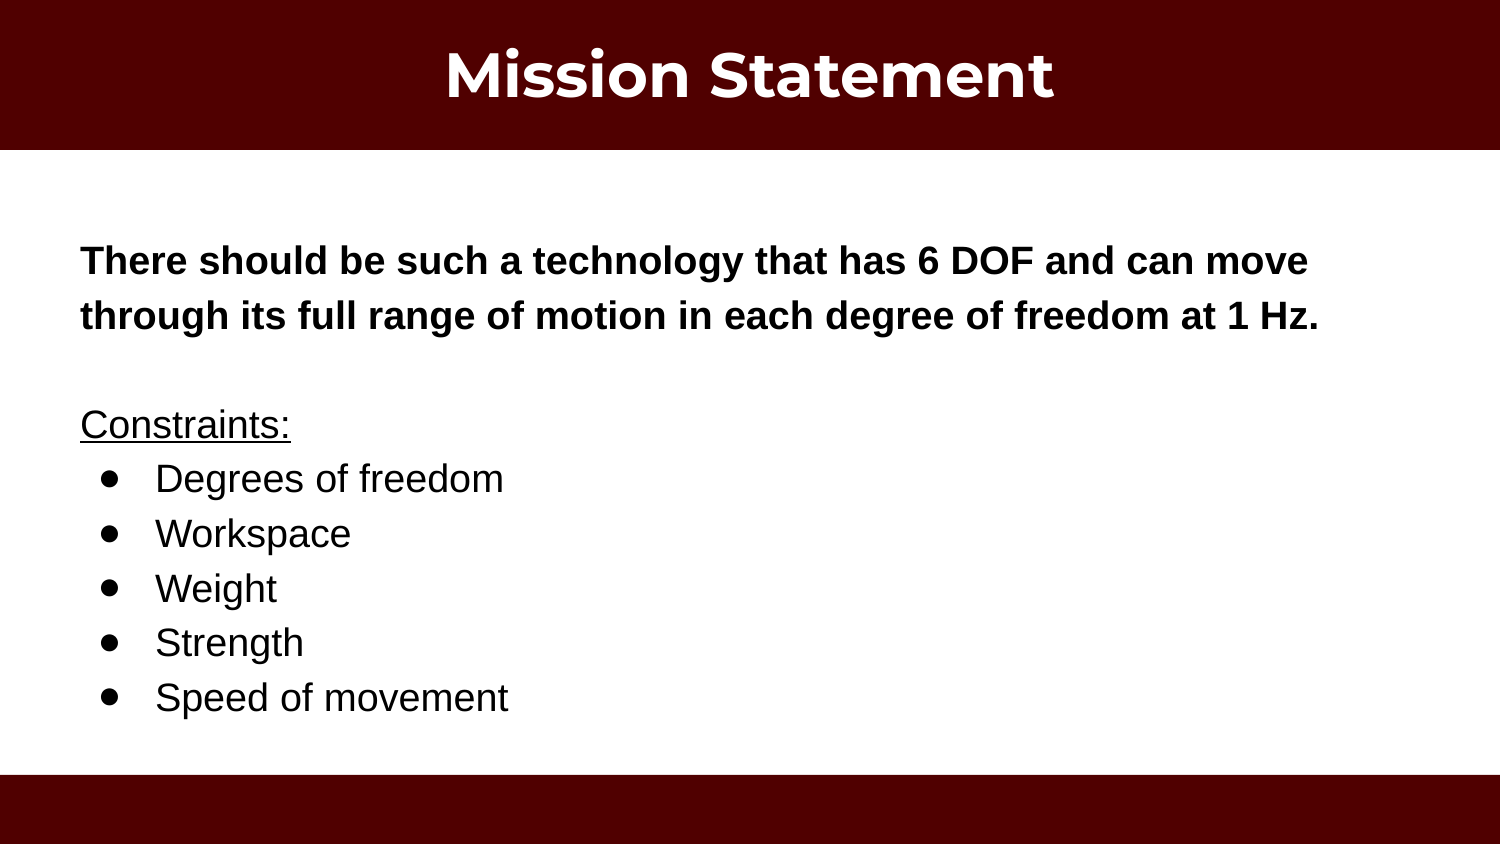

# Mission Statement
There should be such a technology that has 6 DOF and can move through its full range of motion in each degree of freedom at 1 Hz.

Constraints:
Degrees of freedom
Workspace
Weight
Strength
Speed of movement